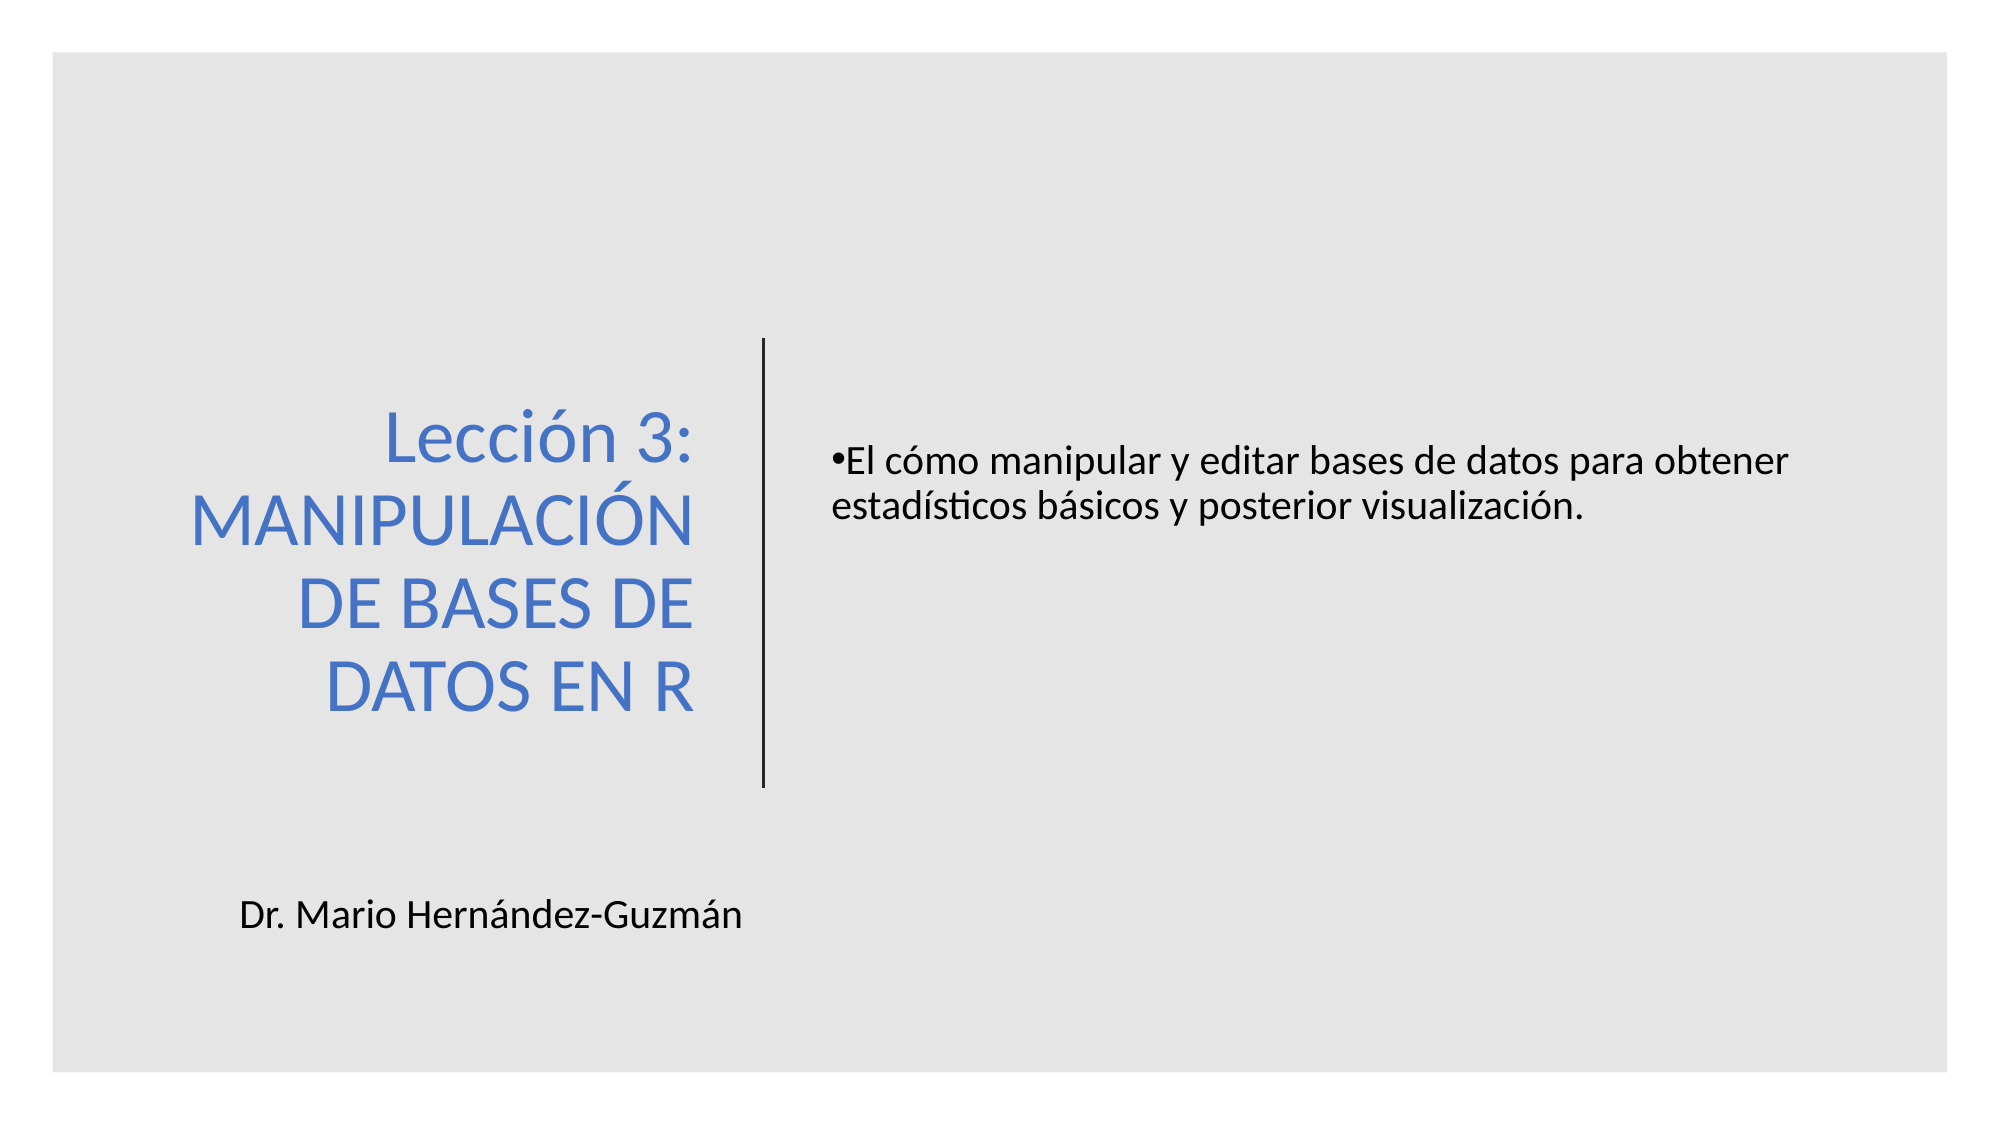

# Lección 3: MANIPULACIÓN DE BASES DE DATOS EN R
El cómo manipular y editar bases de datos para obtener estadísticos básicos y posterior visualización.
Dr. Mario Hernández-Guzmán